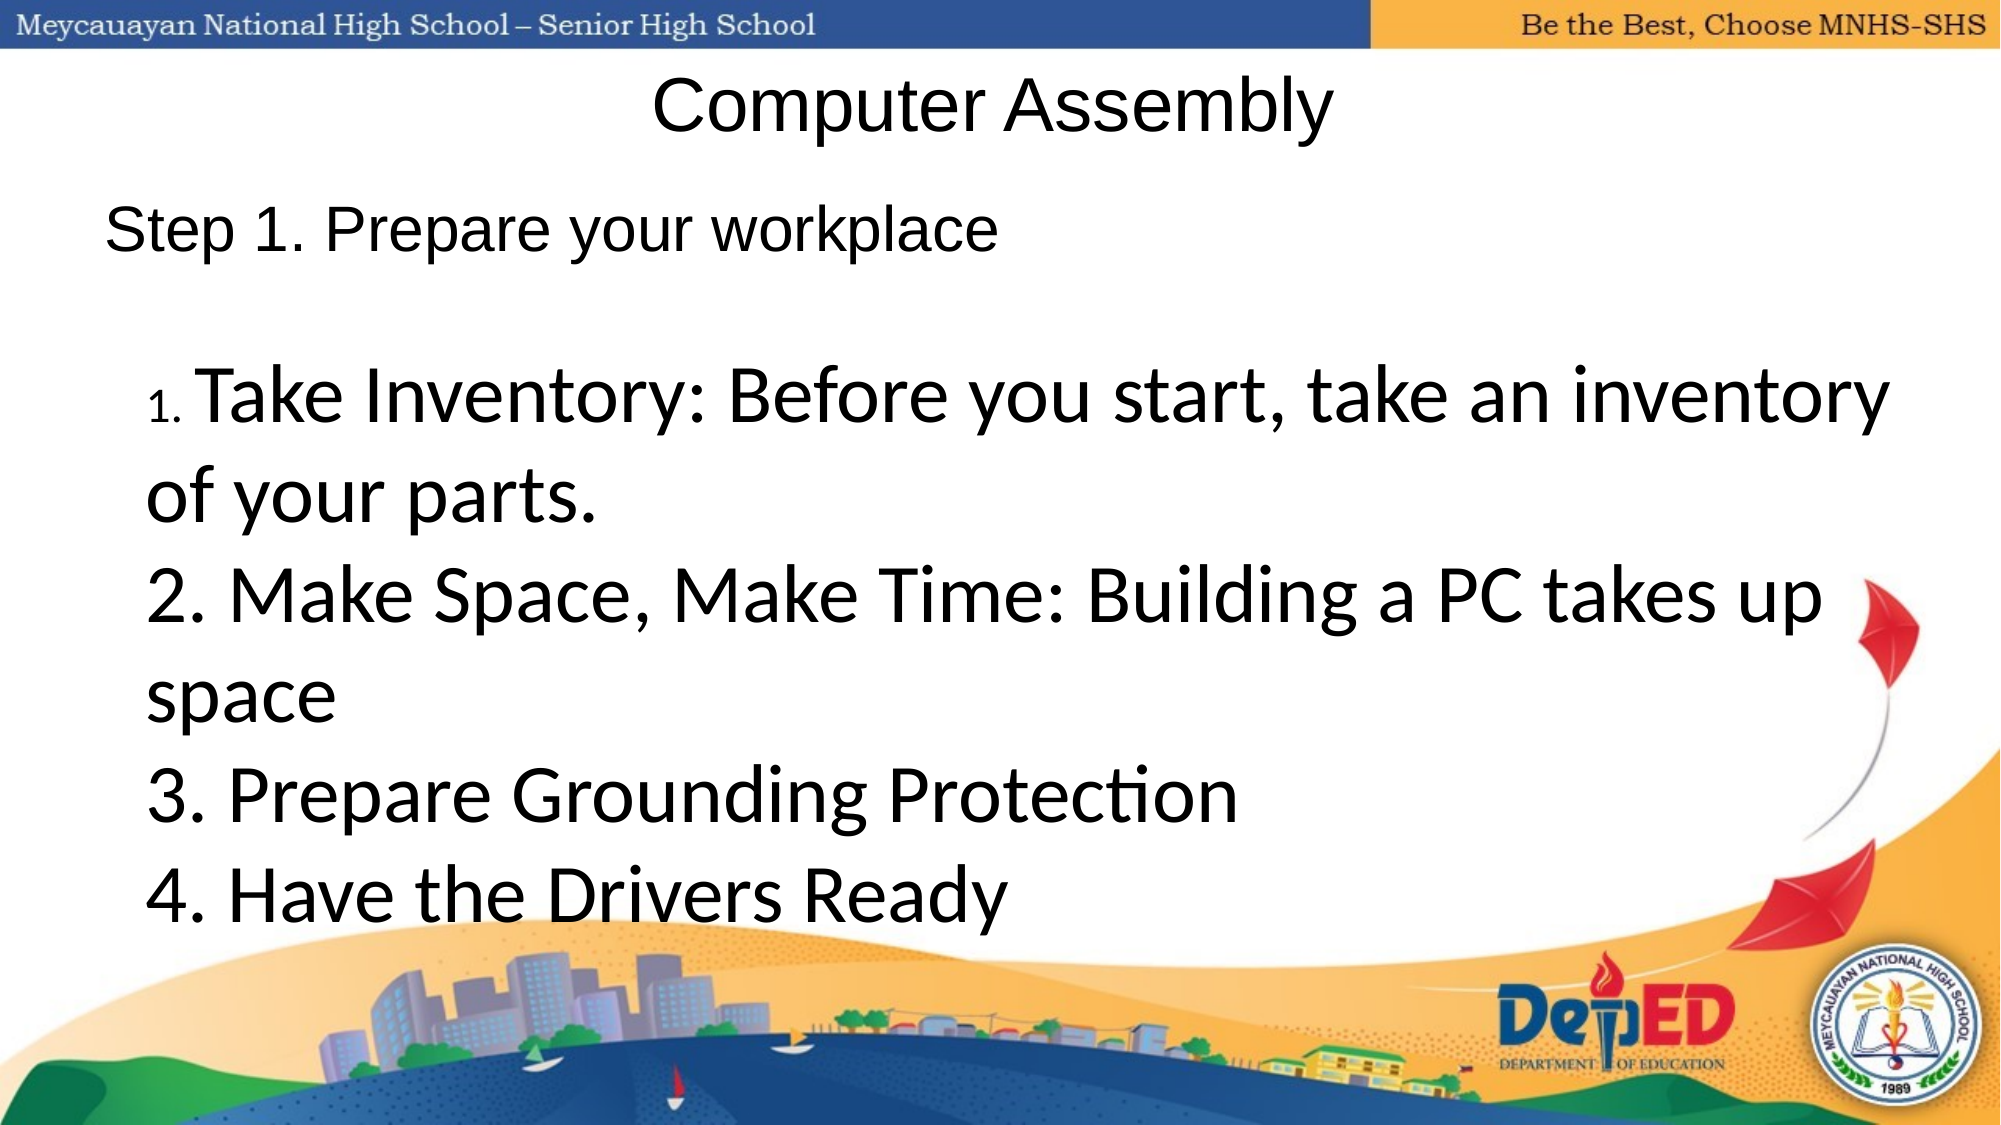

# Computer Assembly
Step 1. Prepare your workplace

1. Take Inventory: Before you start, take an inventory of your parts.
2. Make Space, Make Time: Building a PC takes up space
3. Prepare Grounding Protection
4. Have the Drivers Ready